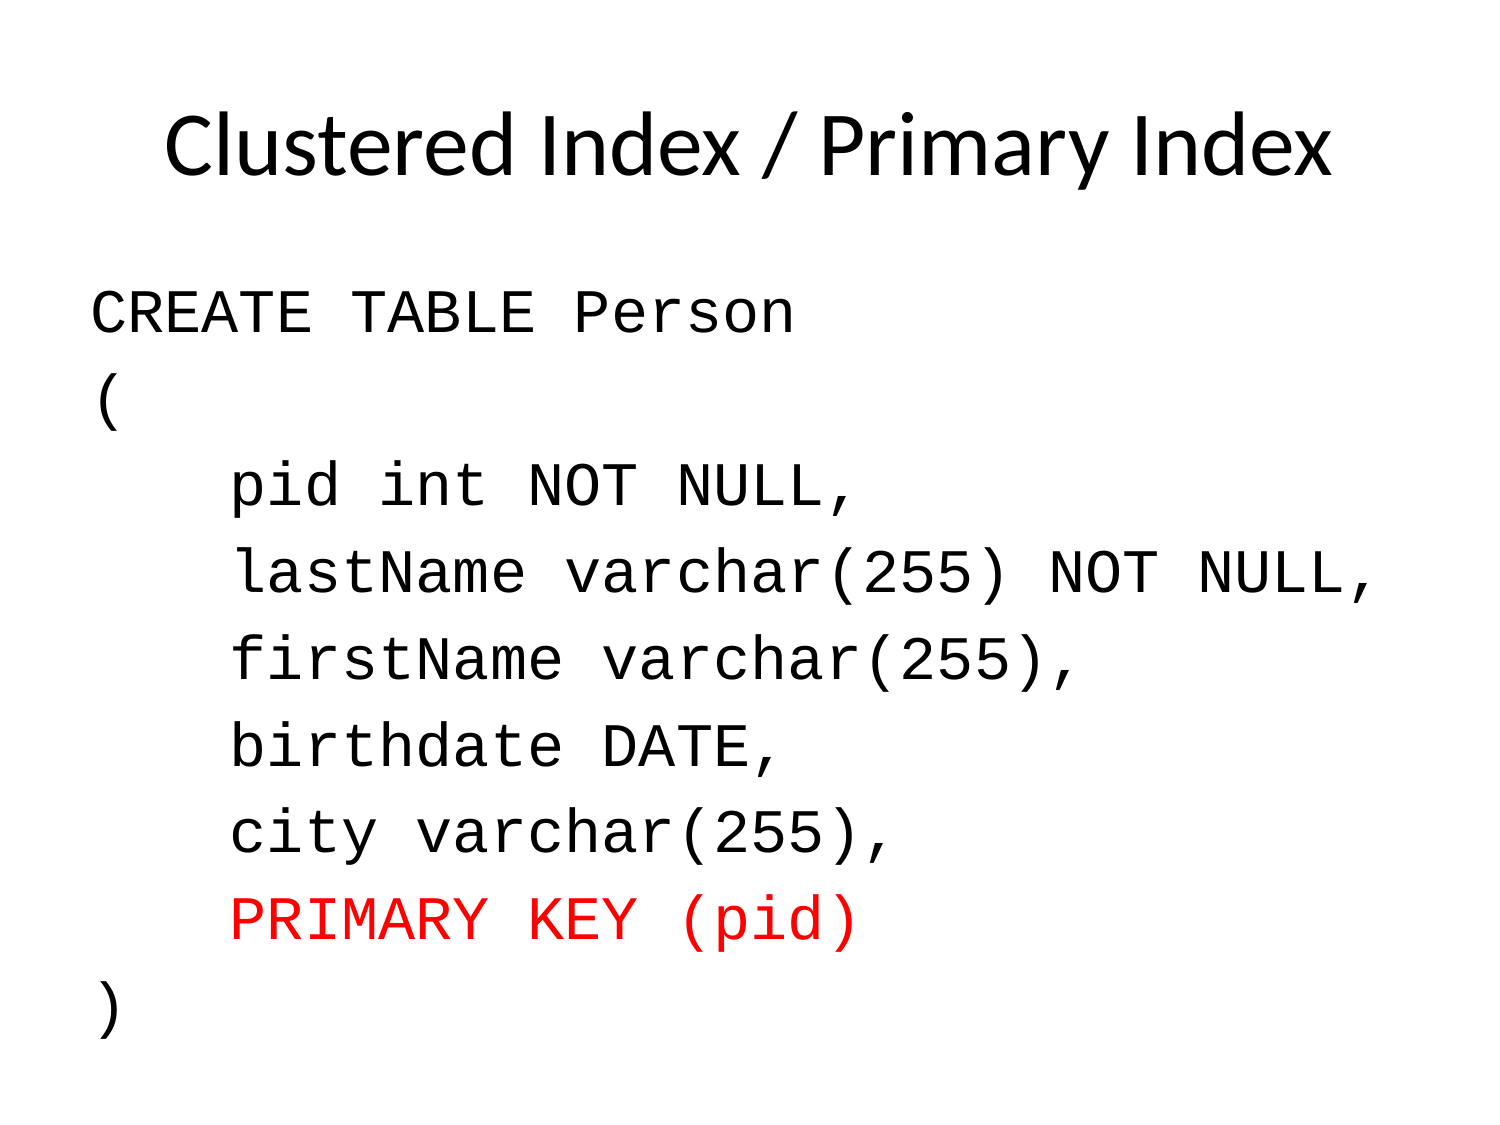

# Clustered Index / Primary Index
CREATE TABLE Person
(
	pid int NOT NULL,
	lastName varchar(255) NOT NULL,
	firstName varchar(255),
	birthdate DATE,
	city varchar(255),
	PRIMARY KEY (pid)
)